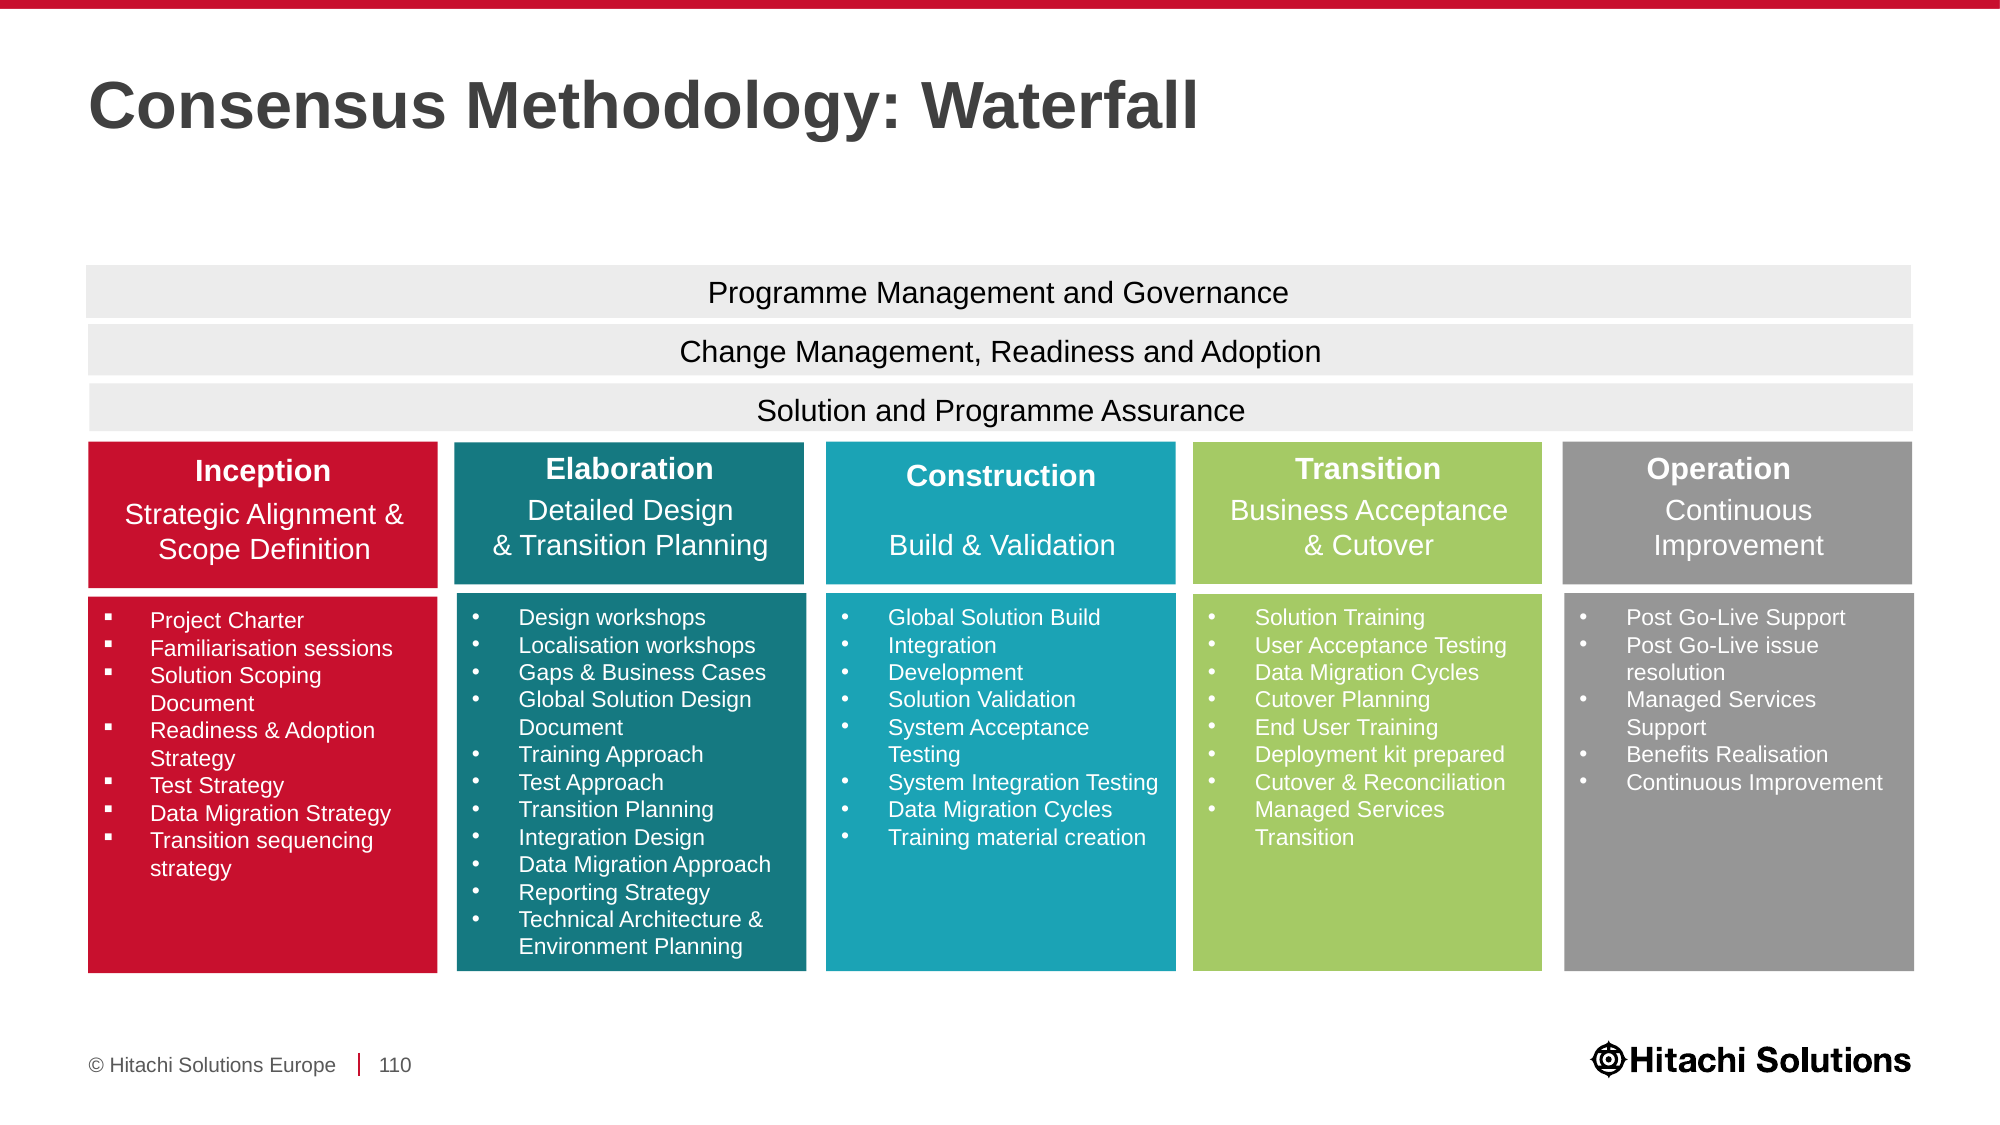

# Consensus Methodology: Waterfall
Programme Management and Governance
Change Management, Readiness and Adoption
Solution and Programme Assurance
Continuous Improvement
Operation
Post Go-Live Support
Post Go-Live issue resolution
Managed Services Support
Benefits Realisation
Continuous Improvement
Strategic Alignment & Scope Definition
Inception
Project Charter
Familiarisation sessions
Solution Scoping Document
Readiness & Adoption Strategy
Test Strategy
Data Migration Strategy
Transition sequencing strategy
Build & Validation
Construction
Global Solution Build
Integration
Development
Solution Validation
System Acceptance Testing
System Integration Testing
Data Migration Cycles
Training material creation
Transition
Business Acceptance
& Cutover
Solution Training
User Acceptance Testing
Data Migration Cycles
Cutover Planning
End User Training
Deployment kit prepared
Cutover & Reconciliation
Managed Services Transition
Elaboration
Detailed Design
& Transition Planning
Design workshops
Localisation workshops
Gaps & Business Cases
Global Solution Design Document
Training Approach
Test Approach
Transition Planning
Integration Design
Data Migration Approach
Reporting Strategy
Technical Architecture & Environment Planning
© Hitachi Solutions Europe
110